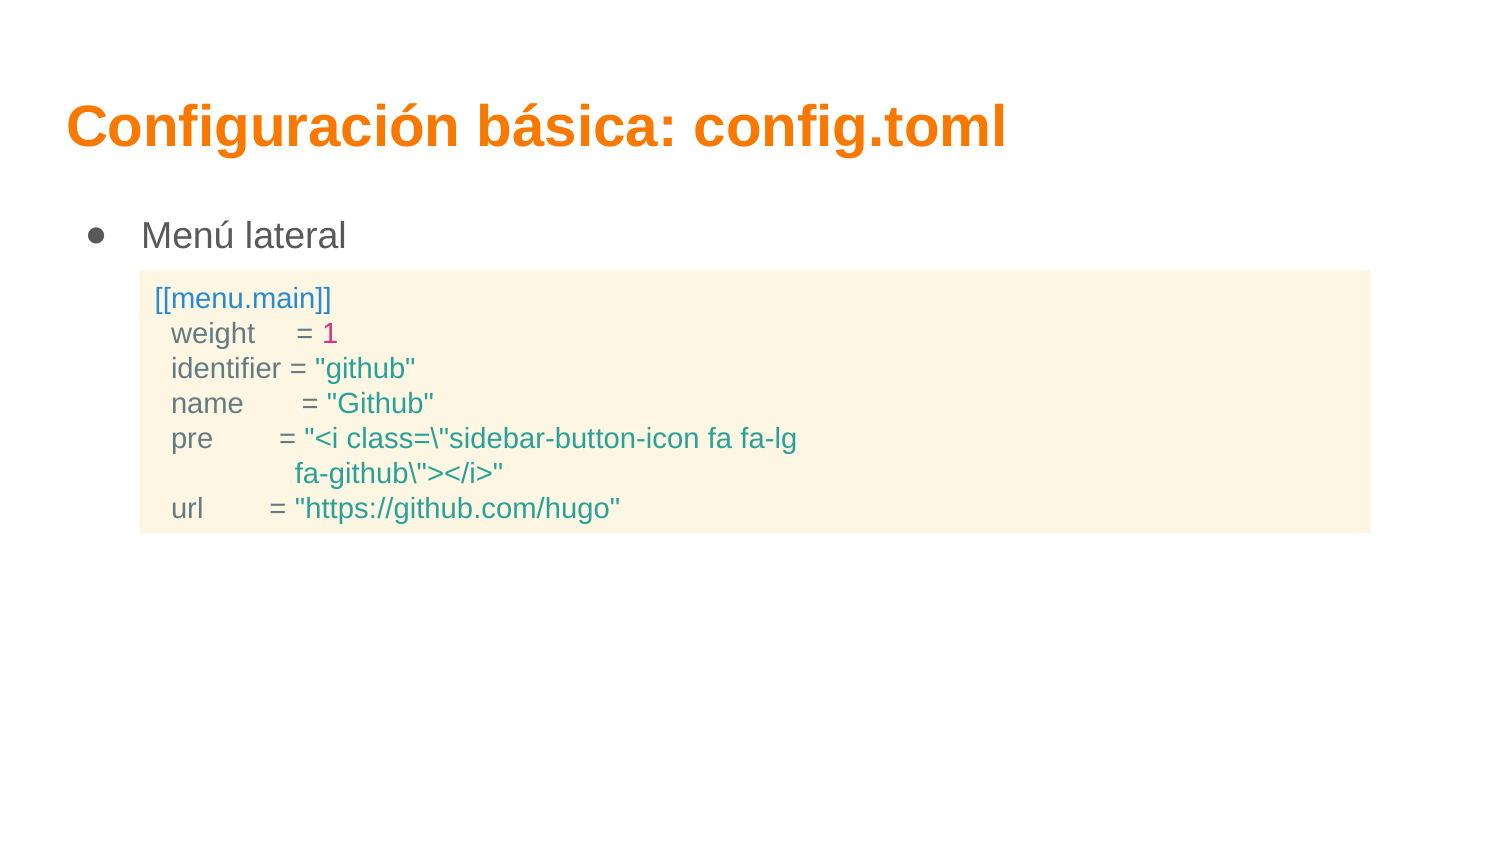

# Configuración básica: config.toml
Menú lateral
[[menu.main]]
  weight     = 1
  identifier = "github"
  name       = "Github"
  pre        = "<i class=\"sidebar-button-icon fa fa-lg
                 fa-github\"></i>"
  url        = "https://github.com/hugo"